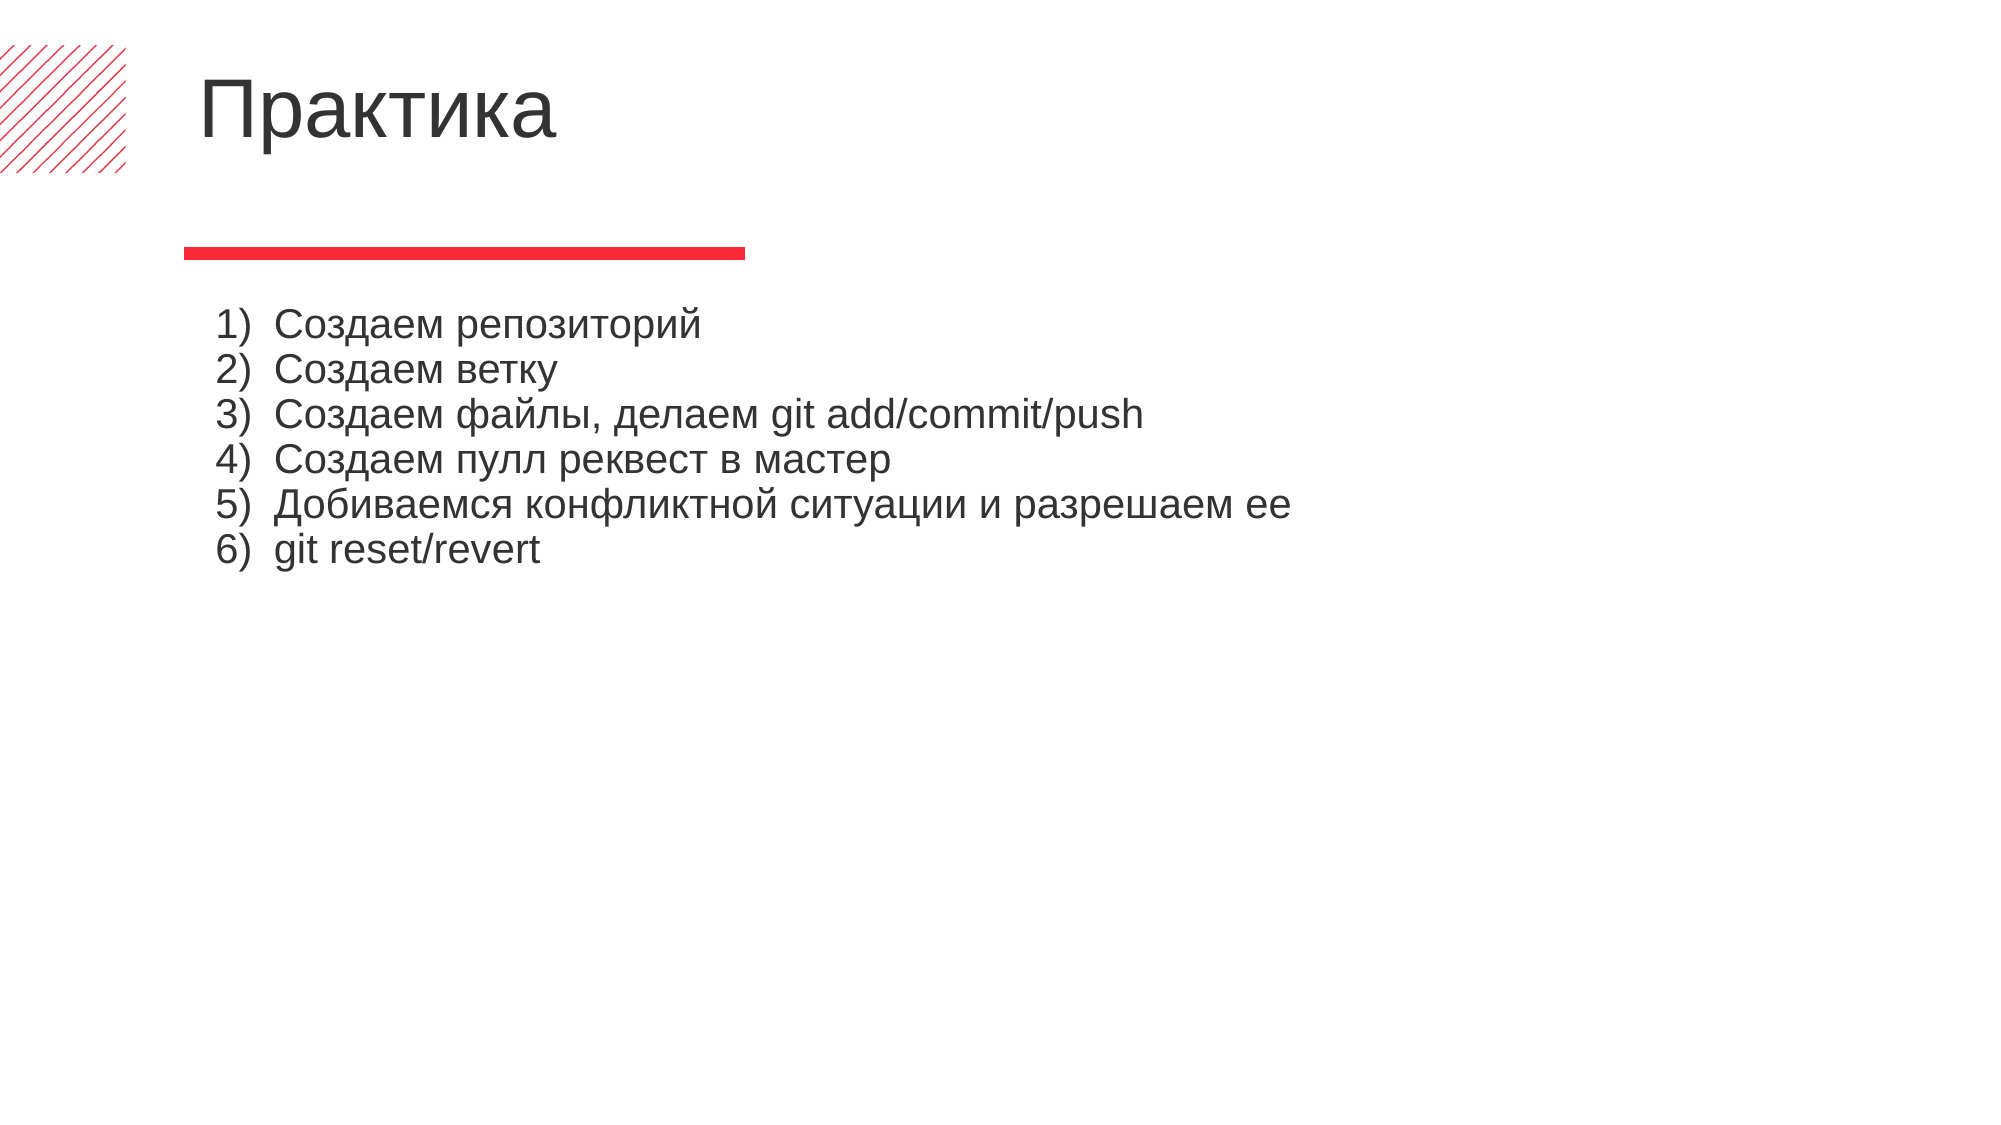

Практика
Создаем репозиторий
Создаем ветку
Создаем файлы, делаем git add/commit/push
Создаем пулл реквест в мастер
Добиваемся конфликтной ситуации и разрешаем ее
git reset/revert